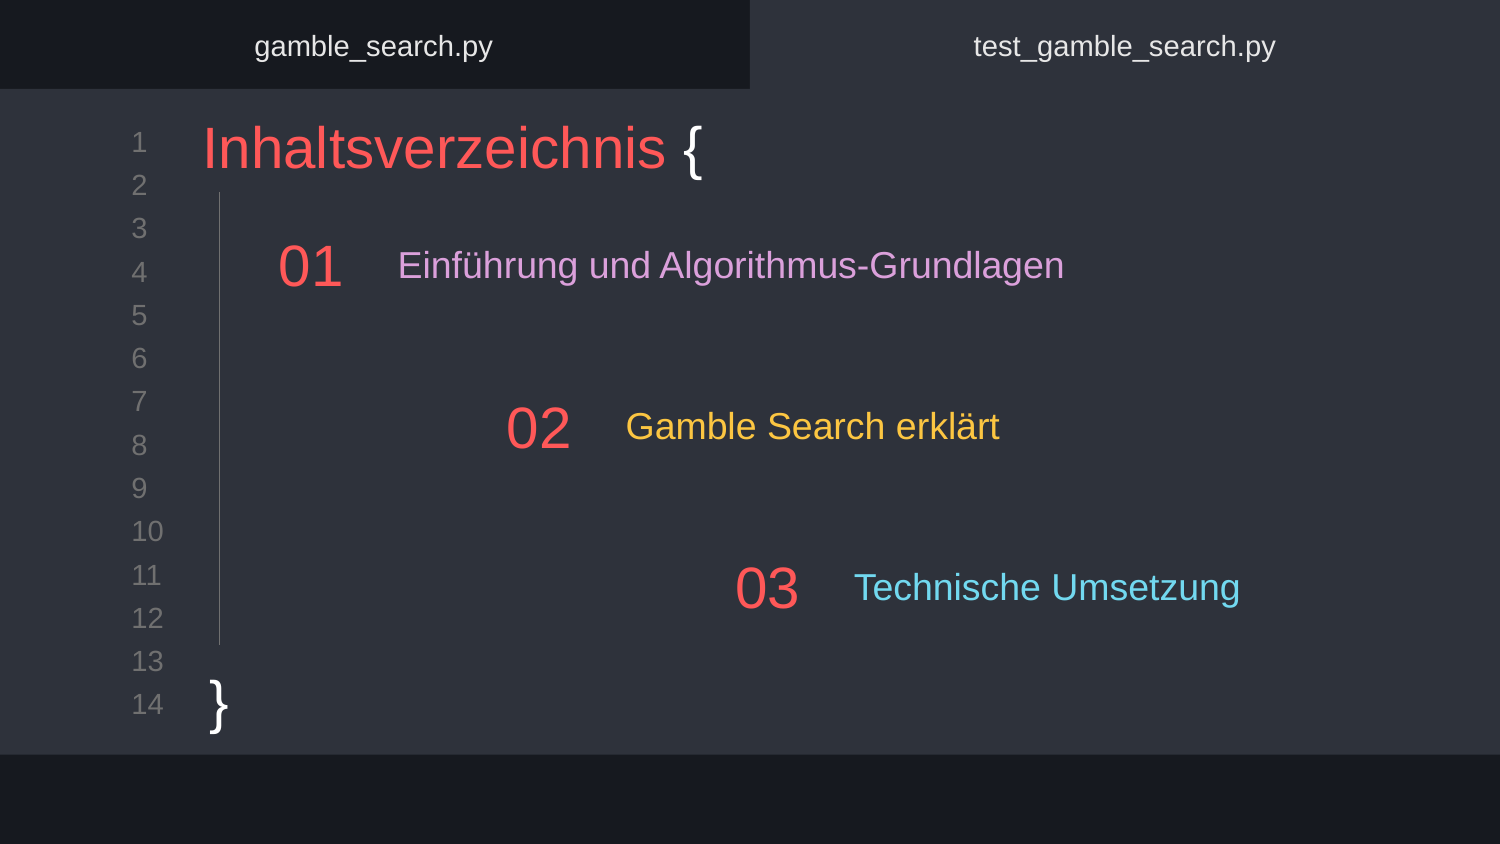

gamble_search.py
test_gamble_search.py
Inhaltsverzeichnis {
}
# 01
Einführung und Algorithmus-Grundlagen
Gamble Search erklärt
02
Technische Umsetzung
03